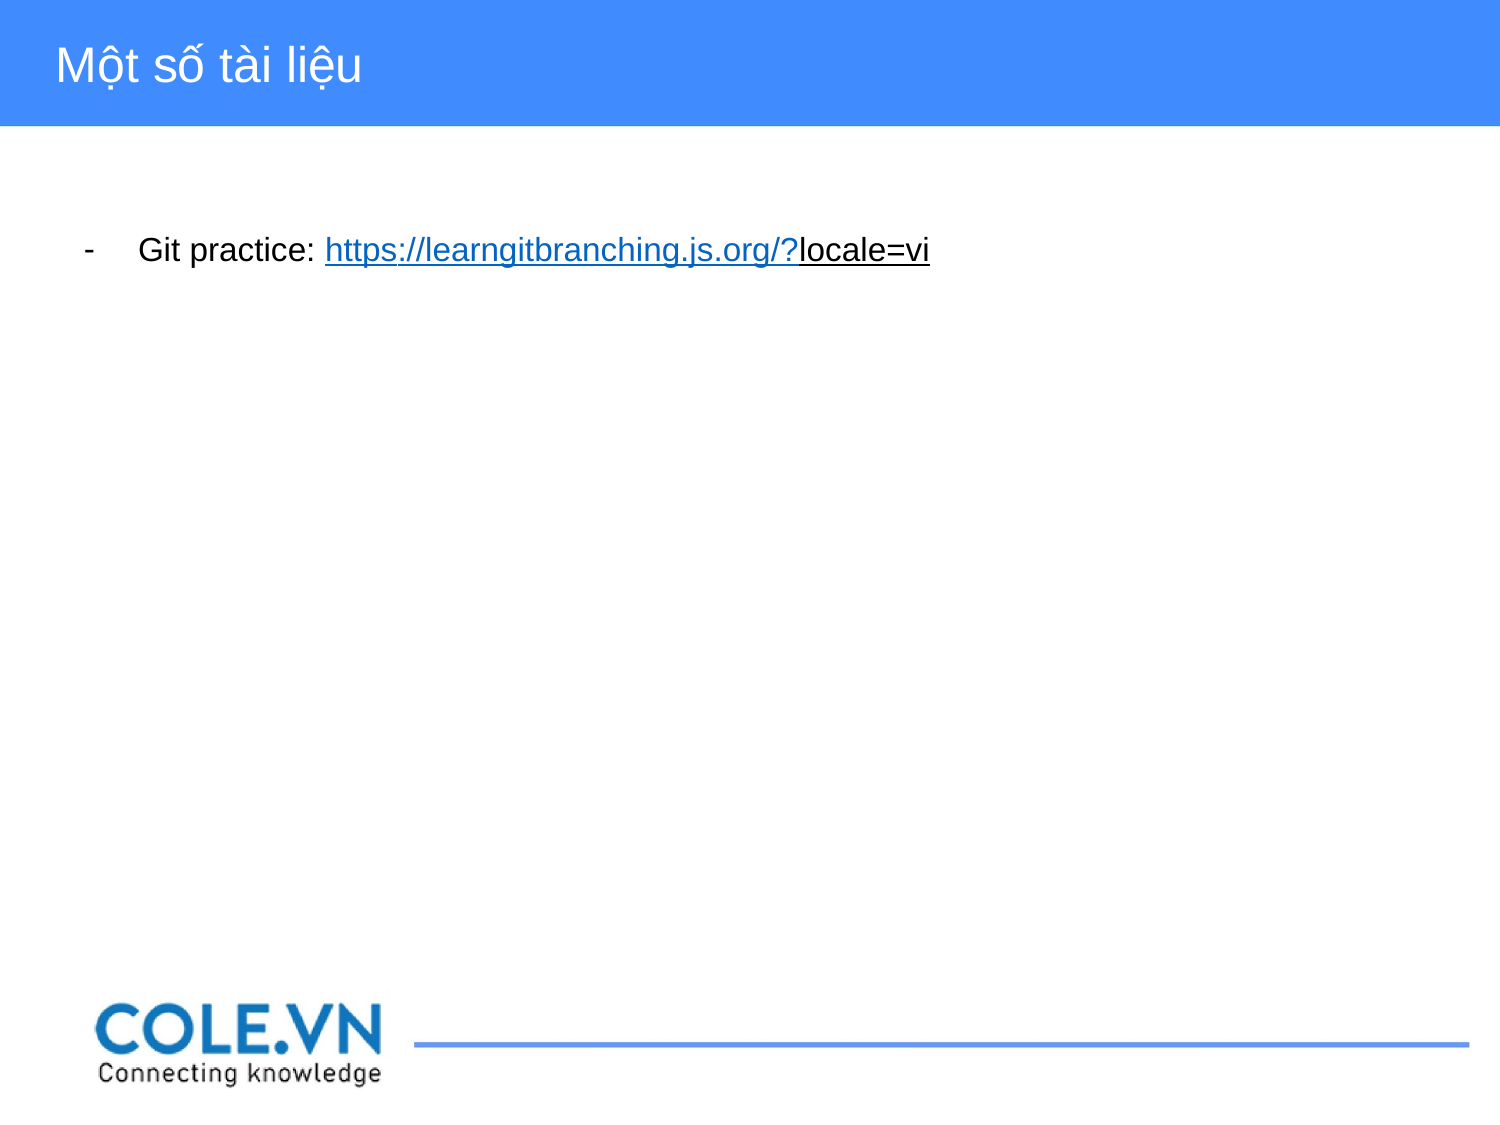

Một số tài liệu
Git practice: https://learngitbranching.js.org/?locale=vi